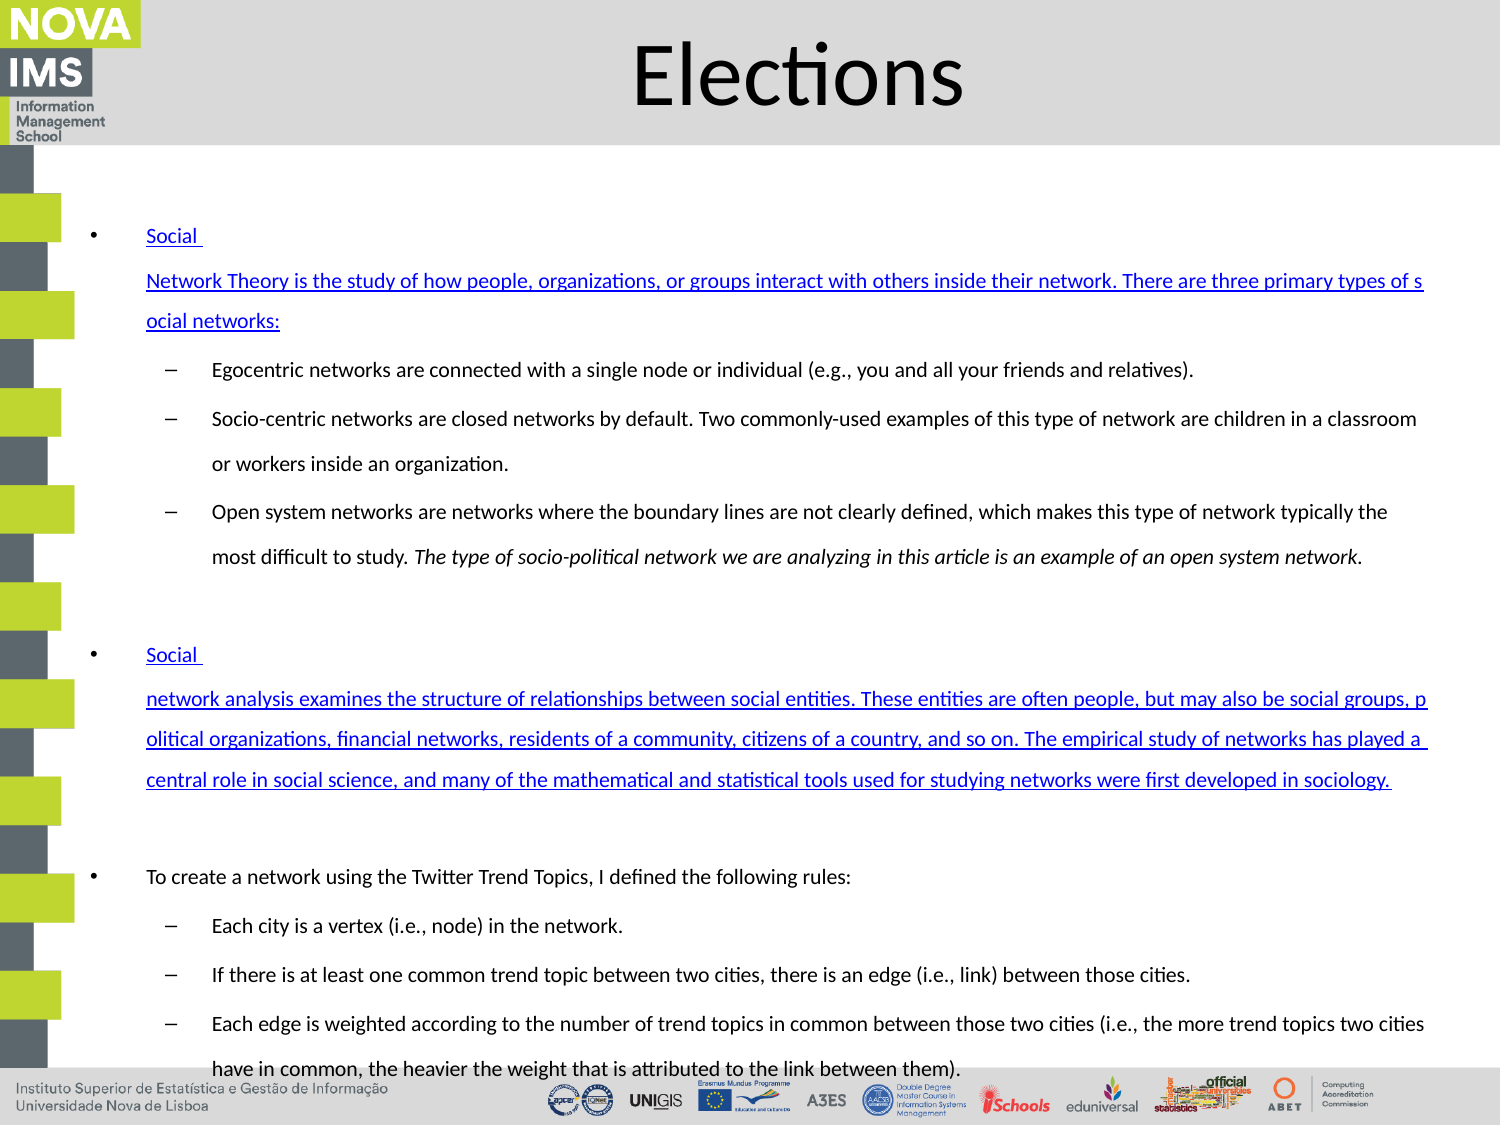

# Elections
Social Network Theory is the study of how people, organizations, or groups interact with others inside their network. There are three primary types of social networks:
Egocentric networks are connected with a single node or individual (e.g., you and all your friends and relatives).
Socio-centric networks are closed networks by default. Two commonly-used examples of this type of network are children in a classroom or workers inside an organization.
Open system networks are networks where the boundary lines are not clearly defined, which makes this type of network typically the most difficult to study. The type of socio-political network we are analyzing in this article is an example of an open system network.

Social network analysis examines the structure of relationships between social entities. These entities are often people, but may also be social groups, political organizations, financial networks, residents of a community, citizens of a country, and so on. The empirical study of networks has played a central role in social science, and many of the mathematical and statistical tools used for studying networks were first developed in sociology.

To create a network using the Twitter Trend Topics, I defined the following rules:
Each city is a vertex (i.e., node) in the network.
If there is at least one common trend topic between two cities, there is an edge (i.e., link) between those cities.
Each edge is weighted according to the number of trend topics in common between those two cities (i.e., the more trend topics two cities have in common, the heavier the weight that is attributed to the link between them).